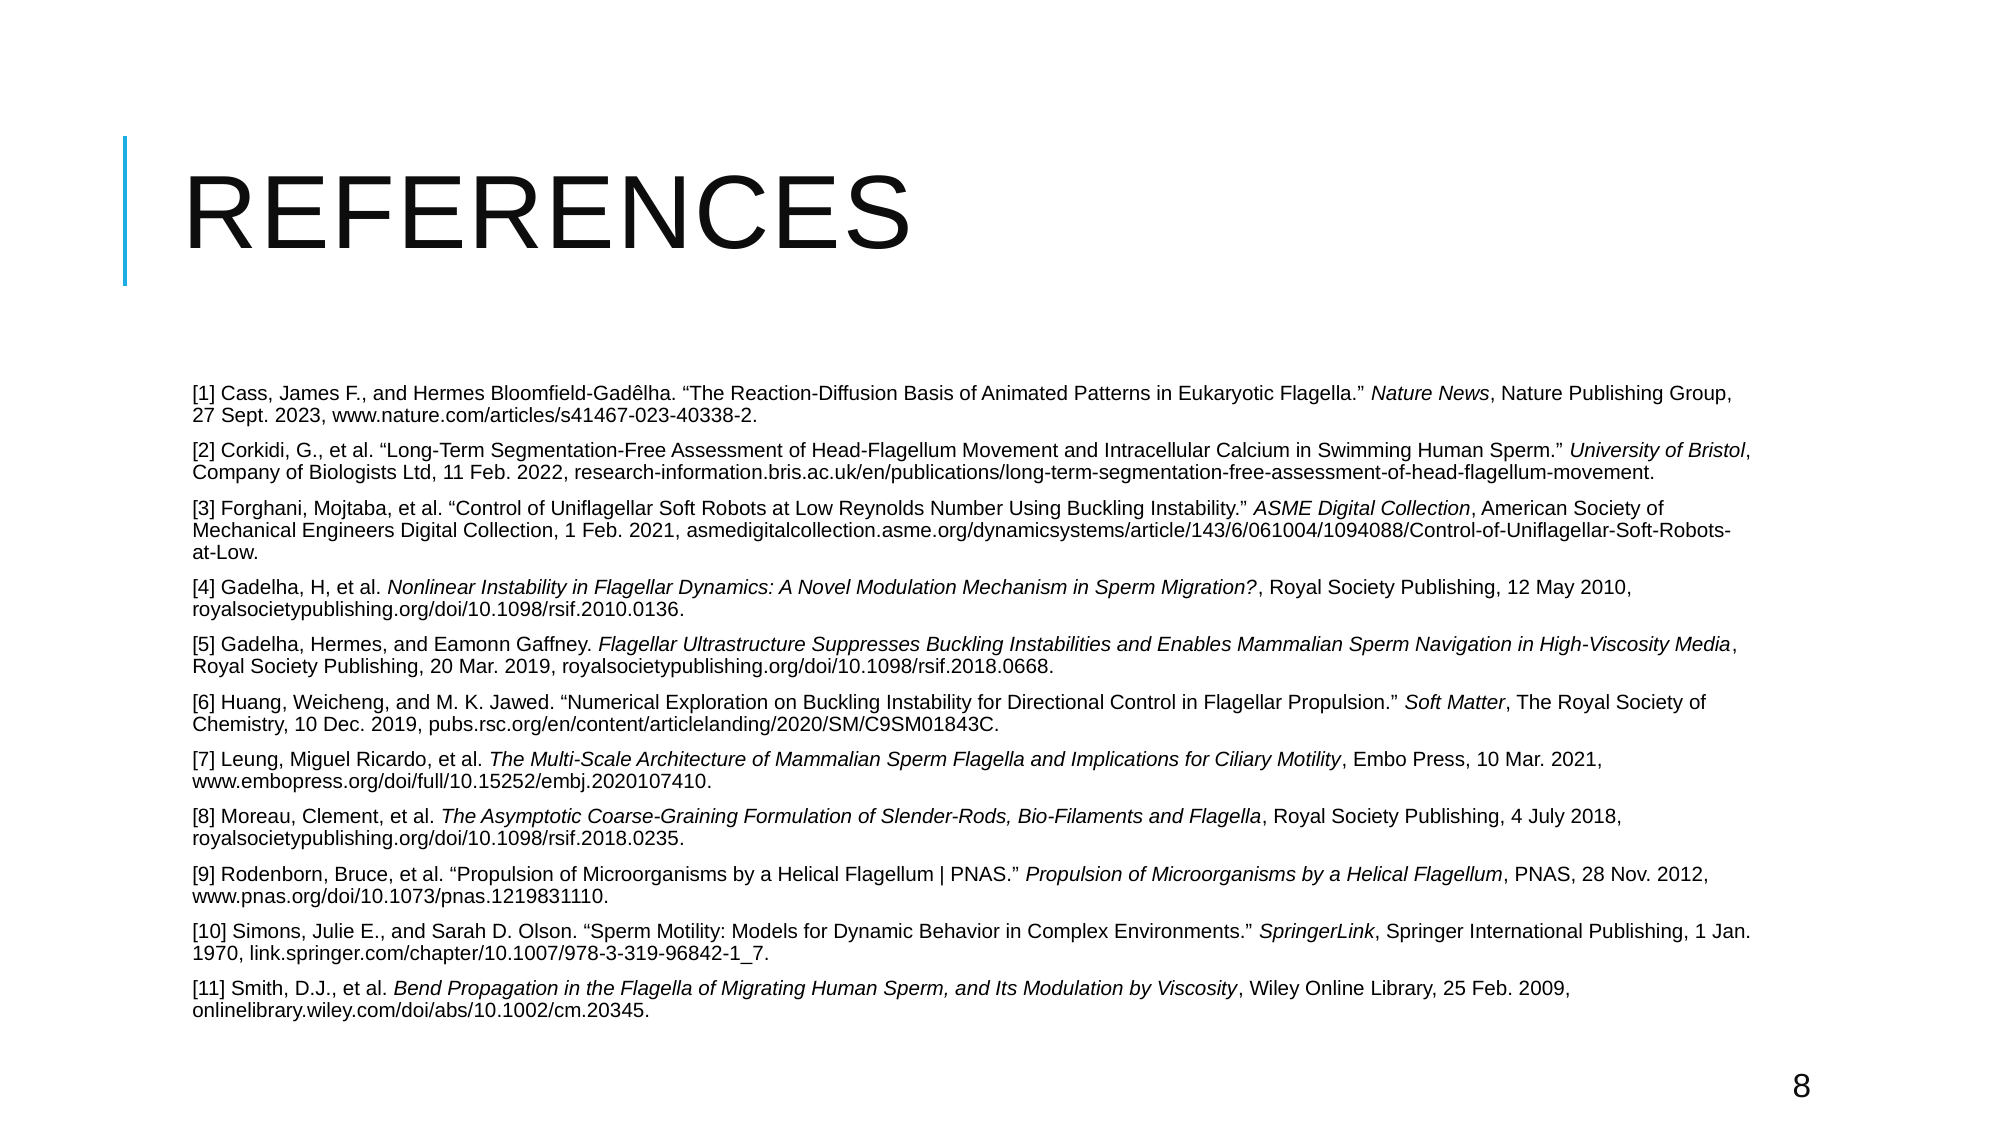

# References
[1] Cass, James F., and Hermes Bloomfield-Gadêlha. “The Reaction-Diffusion Basis of Animated Patterns in Eukaryotic Flagella.” Nature News, Nature Publishing Group, 27 Sept. 2023, www.nature.com/articles/s41467-023-40338-2.
[2] Corkidi, G., et al. “Long-Term Segmentation-Free Assessment of Head-Flagellum Movement and Intracellular Calcium in Swimming Human Sperm.” University of Bristol, Company of Biologists Ltd, 11 Feb. 2022, research-information.bris.ac.uk/en/publications/long-term-segmentation-free-assessment-of-head-flagellum-movement.
[3] Forghani, Mojtaba, et al. “Control of Uniflagellar Soft Robots at Low Reynolds Number Using Buckling Instability.” ASME Digital Collection, American Society of Mechanical Engineers Digital Collection, 1 Feb. 2021, asmedigitalcollection.asme.org/dynamicsystems/article/143/6/061004/1094088/Control-of-Uniflagellar-Soft-Robots-at-Low.
[4] Gadelha, H, et al. Nonlinear Instability in Flagellar Dynamics: A Novel Modulation Mechanism in Sperm Migration?, Royal Society Publishing, 12 May 2010, royalsocietypublishing.org/doi/10.1098/rsif.2010.0136.
[5] Gadelha, Hermes, and Eamonn Gaffney. Flagellar Ultrastructure Suppresses Buckling Instabilities and Enables Mammalian Sperm Navigation in High-Viscosity Media, Royal Society Publishing, 20 Mar. 2019, royalsocietypublishing.org/doi/10.1098/rsif.2018.0668.
[6] Huang, Weicheng, and M. K. Jawed. “Numerical Exploration on Buckling Instability for Directional Control in Flagellar Propulsion.” Soft Matter, The Royal Society of Chemistry, 10 Dec. 2019, pubs.rsc.org/en/content/articlelanding/2020/SM/C9SM01843C.
[7] Leung, Miguel Ricardo, et al. The Multi-Scale Architecture of Mammalian Sperm Flagella and Implications for Ciliary Motility, Embo Press, 10 Mar. 2021, www.embopress.org/doi/full/10.15252/embj.2020107410.
[8] Moreau, Clement, et al. The Asymptotic Coarse-Graining Formulation of Slender-Rods, Bio-Filaments and Flagella, Royal Society Publishing, 4 July 2018, royalsocietypublishing.org/doi/10.1098/rsif.2018.0235.
[9] Rodenborn, Bruce, et al. “Propulsion of Microorganisms by a Helical Flagellum | PNAS.” Propulsion of Microorganisms by a Helical Flagellum, PNAS, 28 Nov. 2012, www.pnas.org/doi/10.1073/pnas.1219831110.
[10] Simons, Julie E., and Sarah D. Olson. “Sperm Motility: Models for Dynamic Behavior in Complex Environments.” SpringerLink, Springer International Publishing, 1 Jan. 1970, link.springer.com/chapter/10.1007/978-3-319-96842-1_7.
[11] Smith, D.J., et al. Bend Propagation in the Flagella of Migrating Human Sperm, and Its Modulation by Viscosity, Wiley Online Library, 25 Feb. 2009, onlinelibrary.wiley.com/doi/abs/10.1002/cm.20345.

8